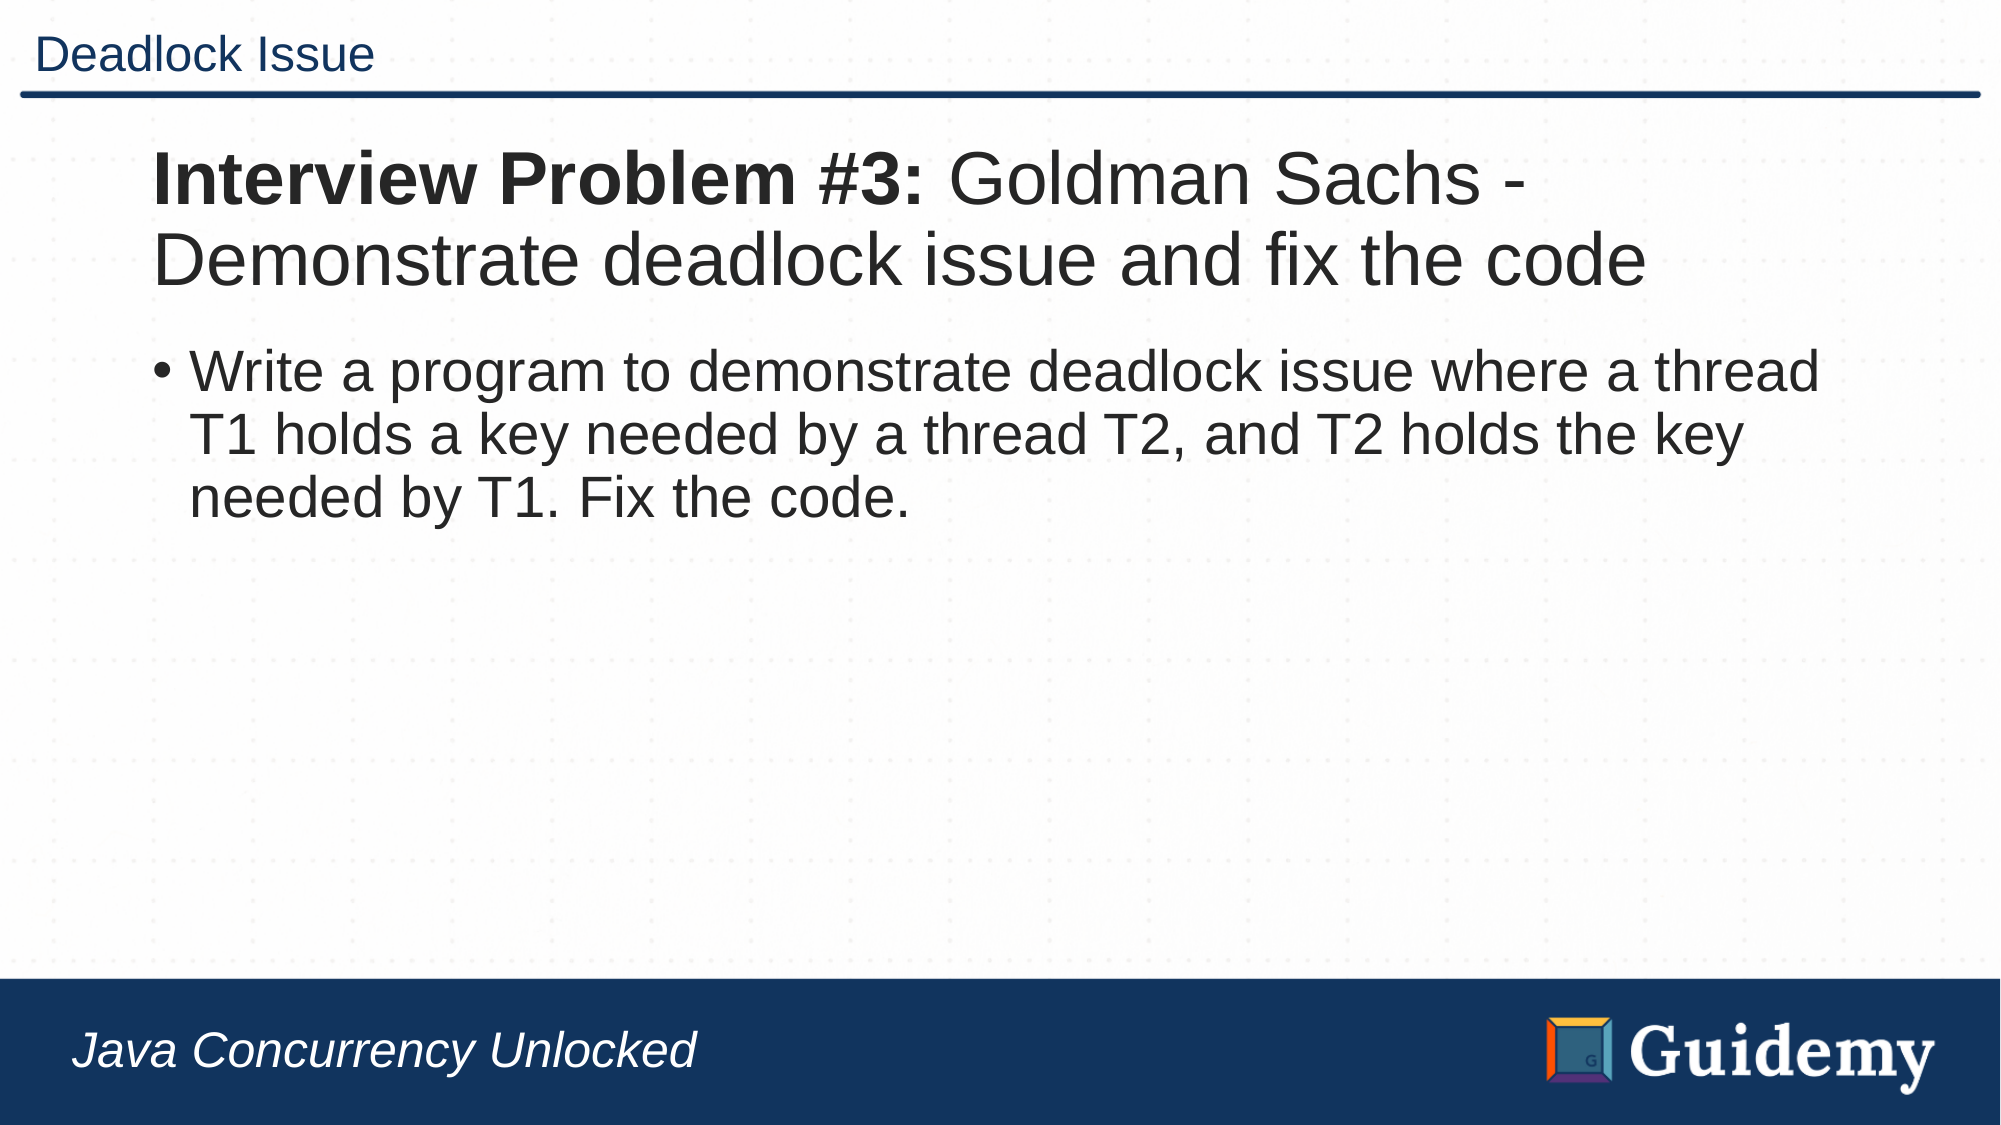

# Deadlock Issue
Interview Problem #3: Goldman Sachs -  Demonstrate deadlock issue and fix the code
Write a program to demonstrate deadlock issue where a thread T1 holds a key needed by a thread T2, and T2 holds the key needed by T1. Fix the code.
Java Concurrency Unlocked